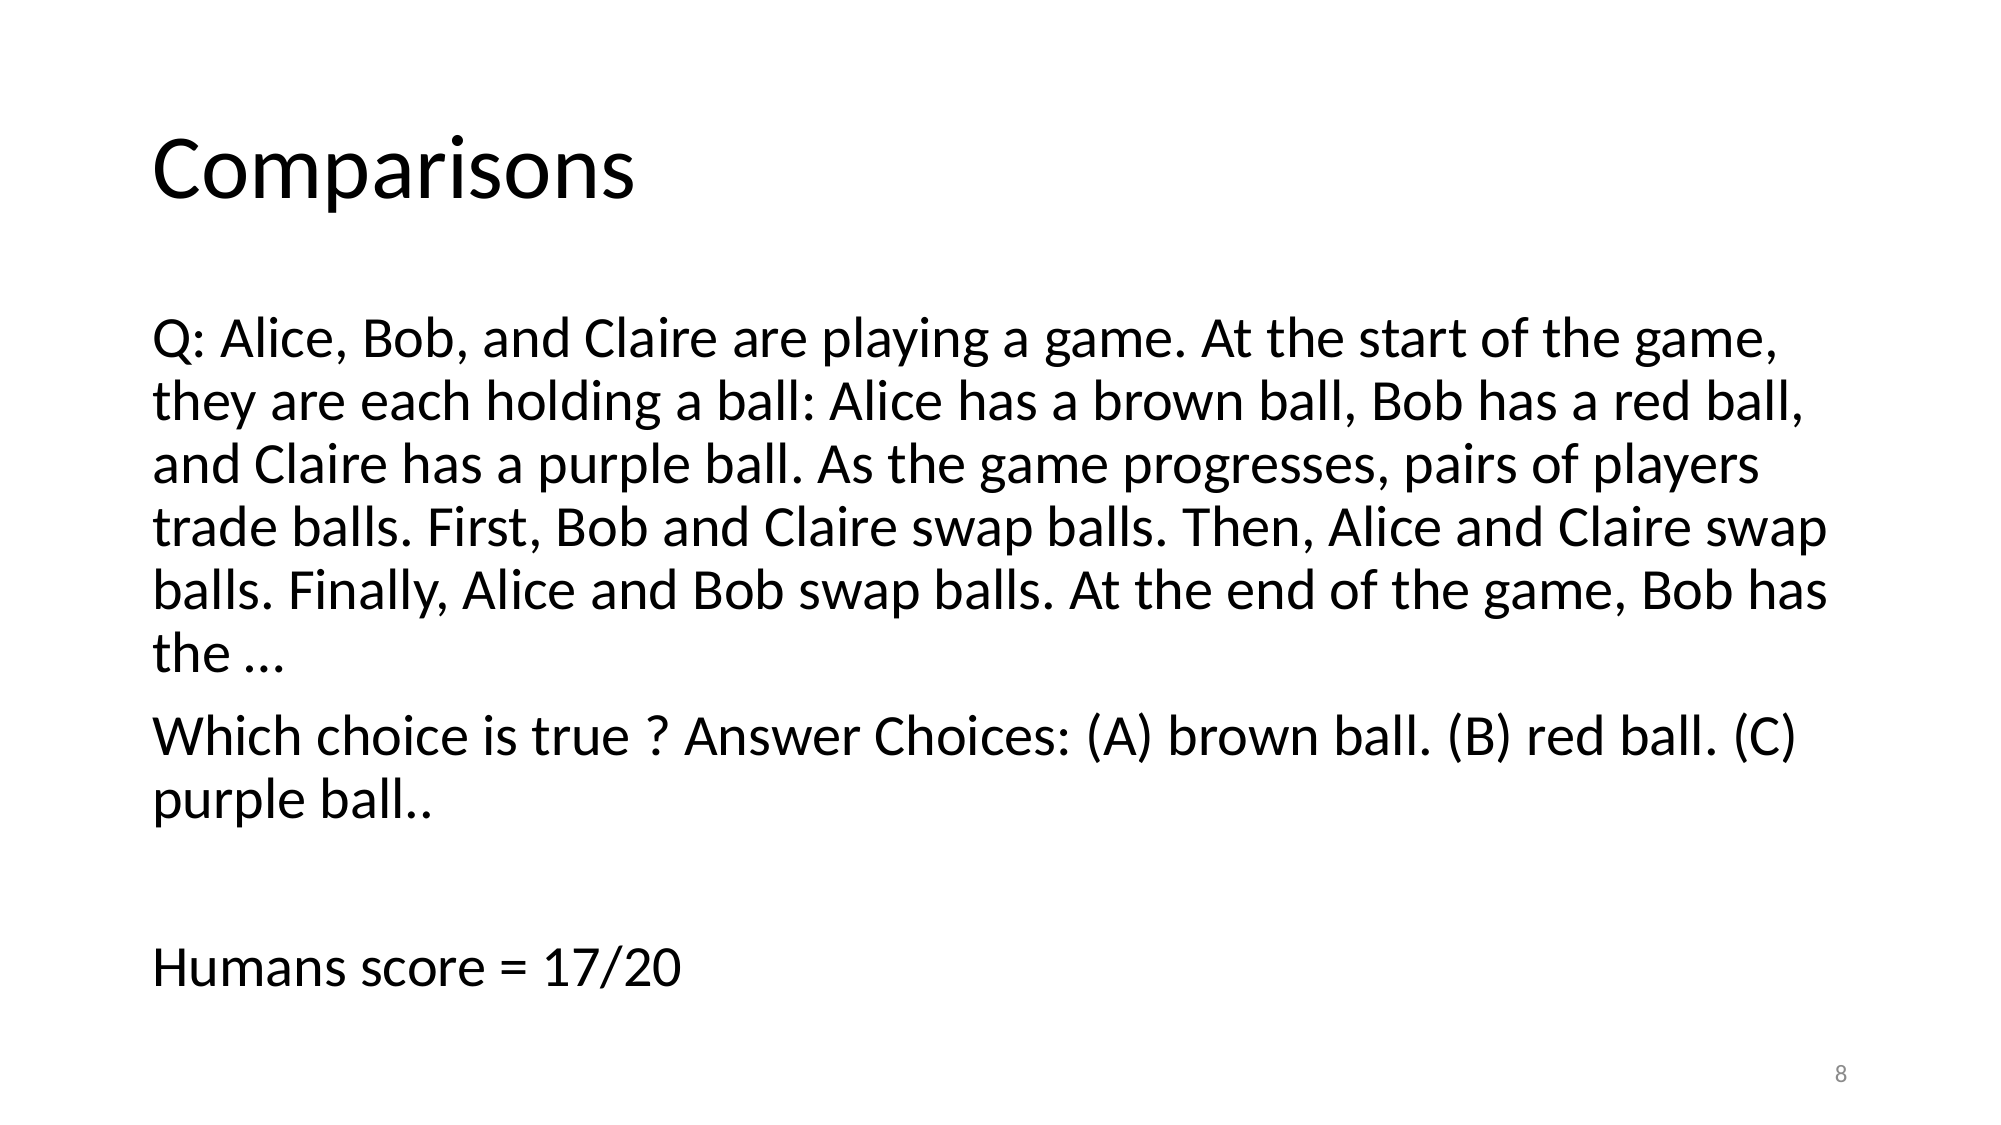

# Comparisons
Q: Alice, Bob, and Claire are playing a game. At the start of the game, they are each holding a ball: Alice has a brown ball, Bob has a red ball, and Claire has a purple ball. As the game progresses, pairs of players trade balls. First, Bob and Claire swap balls. Then, Alice and Claire swap balls. Finally, Alice and Bob swap balls. At the end of the game, Bob has the …
Which choice is true ? Answer Choices: (A) brown ball. (B) red ball. (C) purple ball..

Humans score = 17/20
8